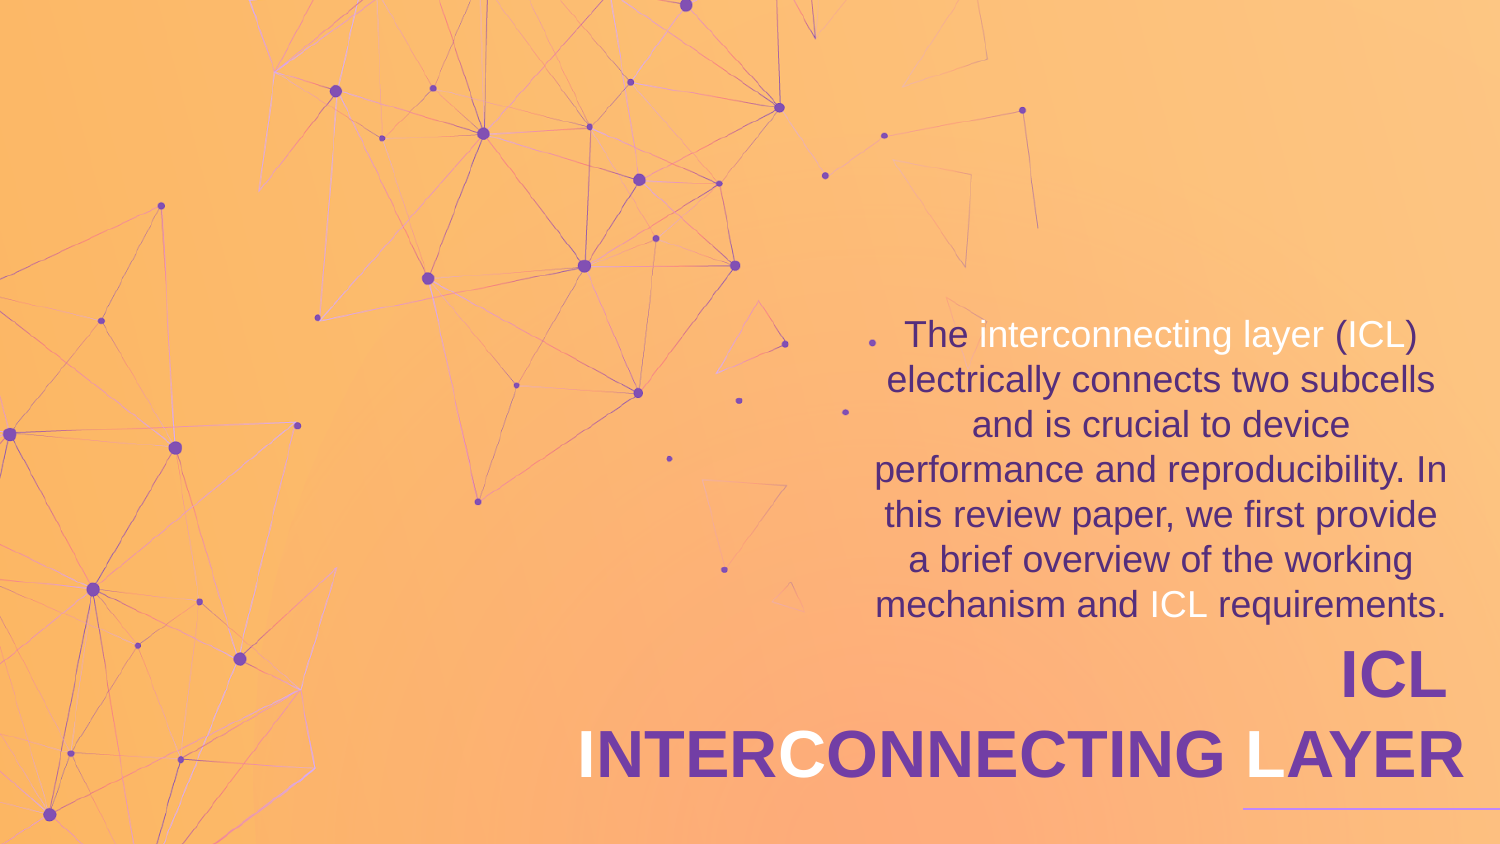

The interconnecting layer (ICL) electrically connects two subcells and is crucial to device performance and reproducibility. In this review paper, we first provide a brief overview of the working mechanism and ICL requirements.
# ICL INTERCONNECTING LAYER